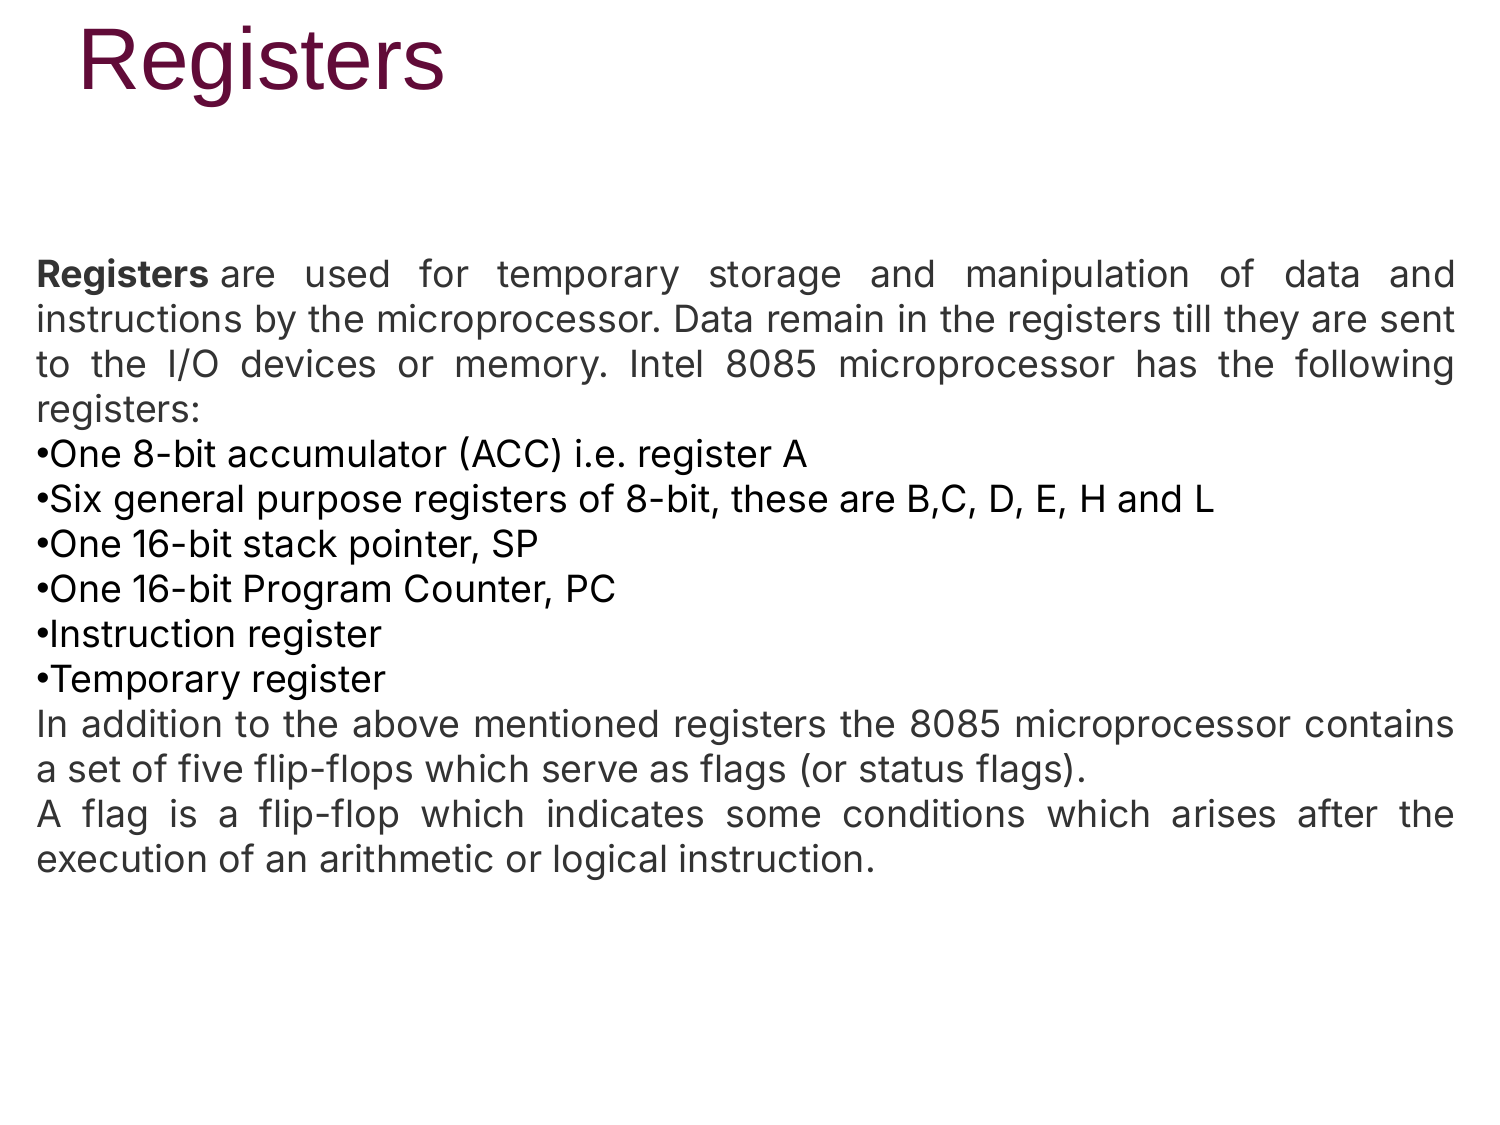

# Registers
Registers are used for temporary storage and manipulation of data and instructions by the microprocessor. Data remain in the registers till they are sent to the I/O devices or memory. Intel 8085 microprocessor has the following registers:
One 8-bit accumulator (ACC) i.e. register A
Six general purpose registers of 8-bit, these are B,C, D, E, H and L
One 16-bit stack pointer, SP
One 16-bit Program Counter, PC
Instruction register
Temporary register
In addition to the above mentioned registers the 8085 microprocessor contains a set of five flip-flops which serve as flags (or status flags).
A flag is a flip-flop which indicates some conditions which arises after the execution of an arithmetic or logical instruction.